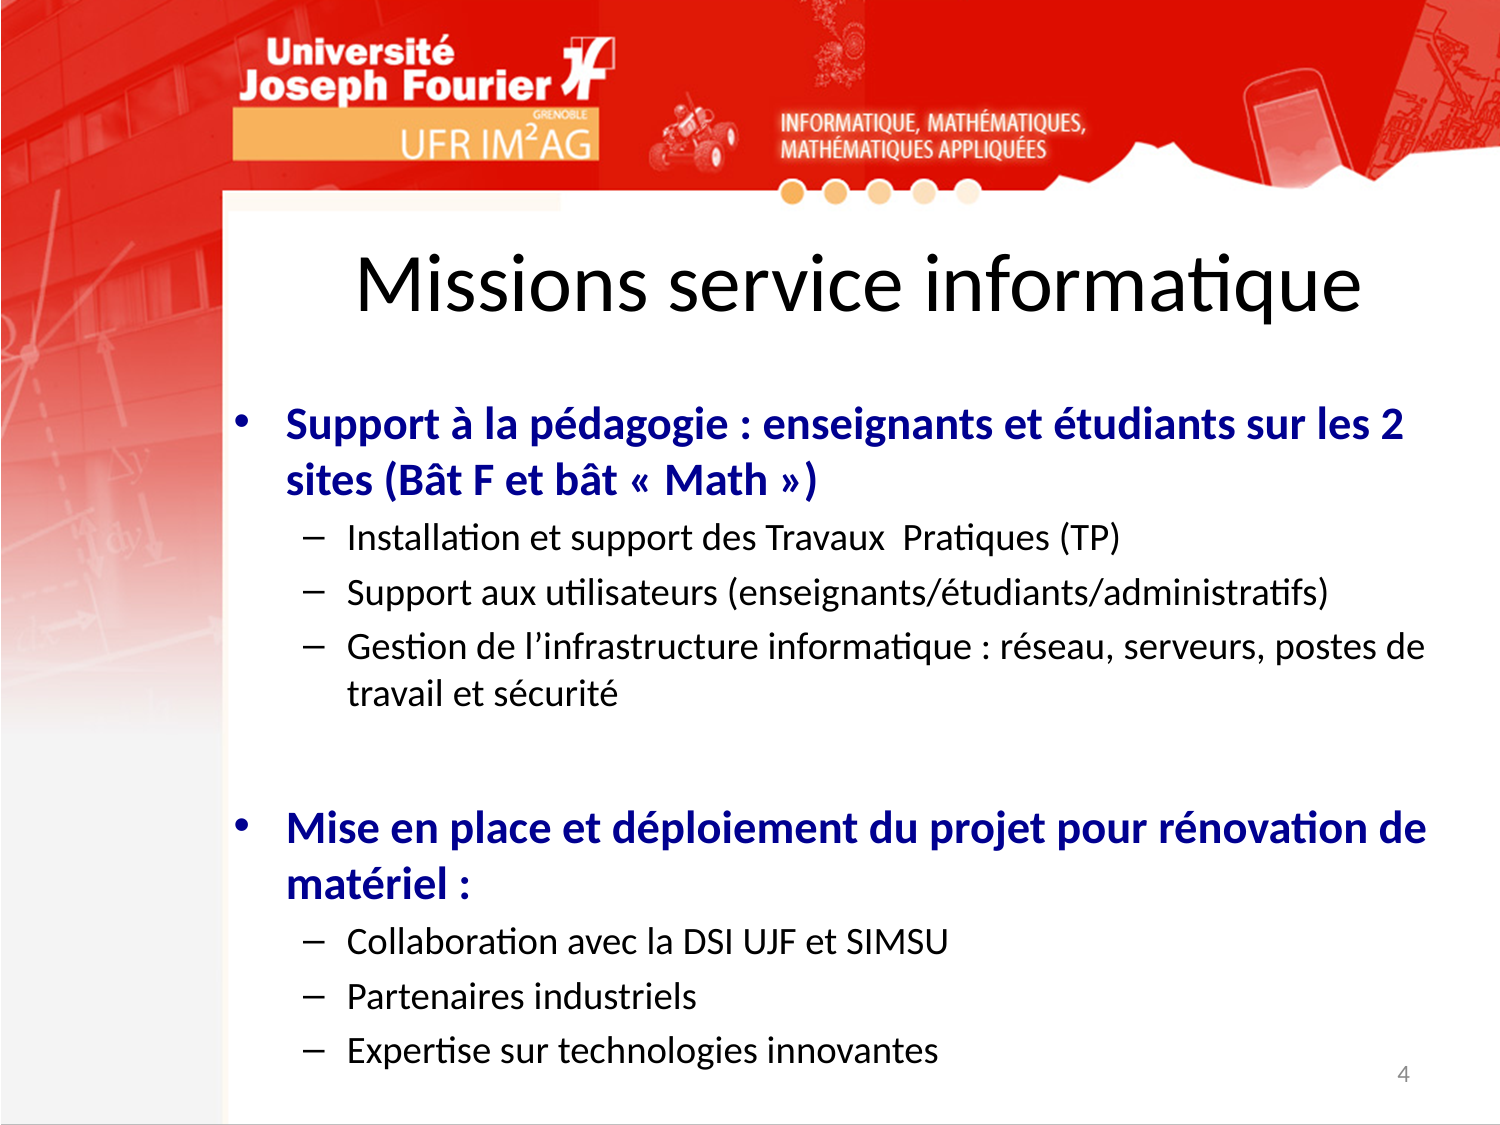

# Missions service informatique
Support à la pédagogie : enseignants et étudiants sur les 2 sites (Bât F et bât « Math »)
Installation et support des Travaux  Pratiques (TP)
Support aux utilisateurs (enseignants/étudiants/administratifs)
Gestion de l’infrastructure informatique : réseau, serveurs, postes de travail et sécurité

Mise en place et déploiement du projet pour rénovation de matériel :
Collaboration avec la DSI UJF et SIMSU
Partenaires industriels
Expertise sur technologies innovantes

4